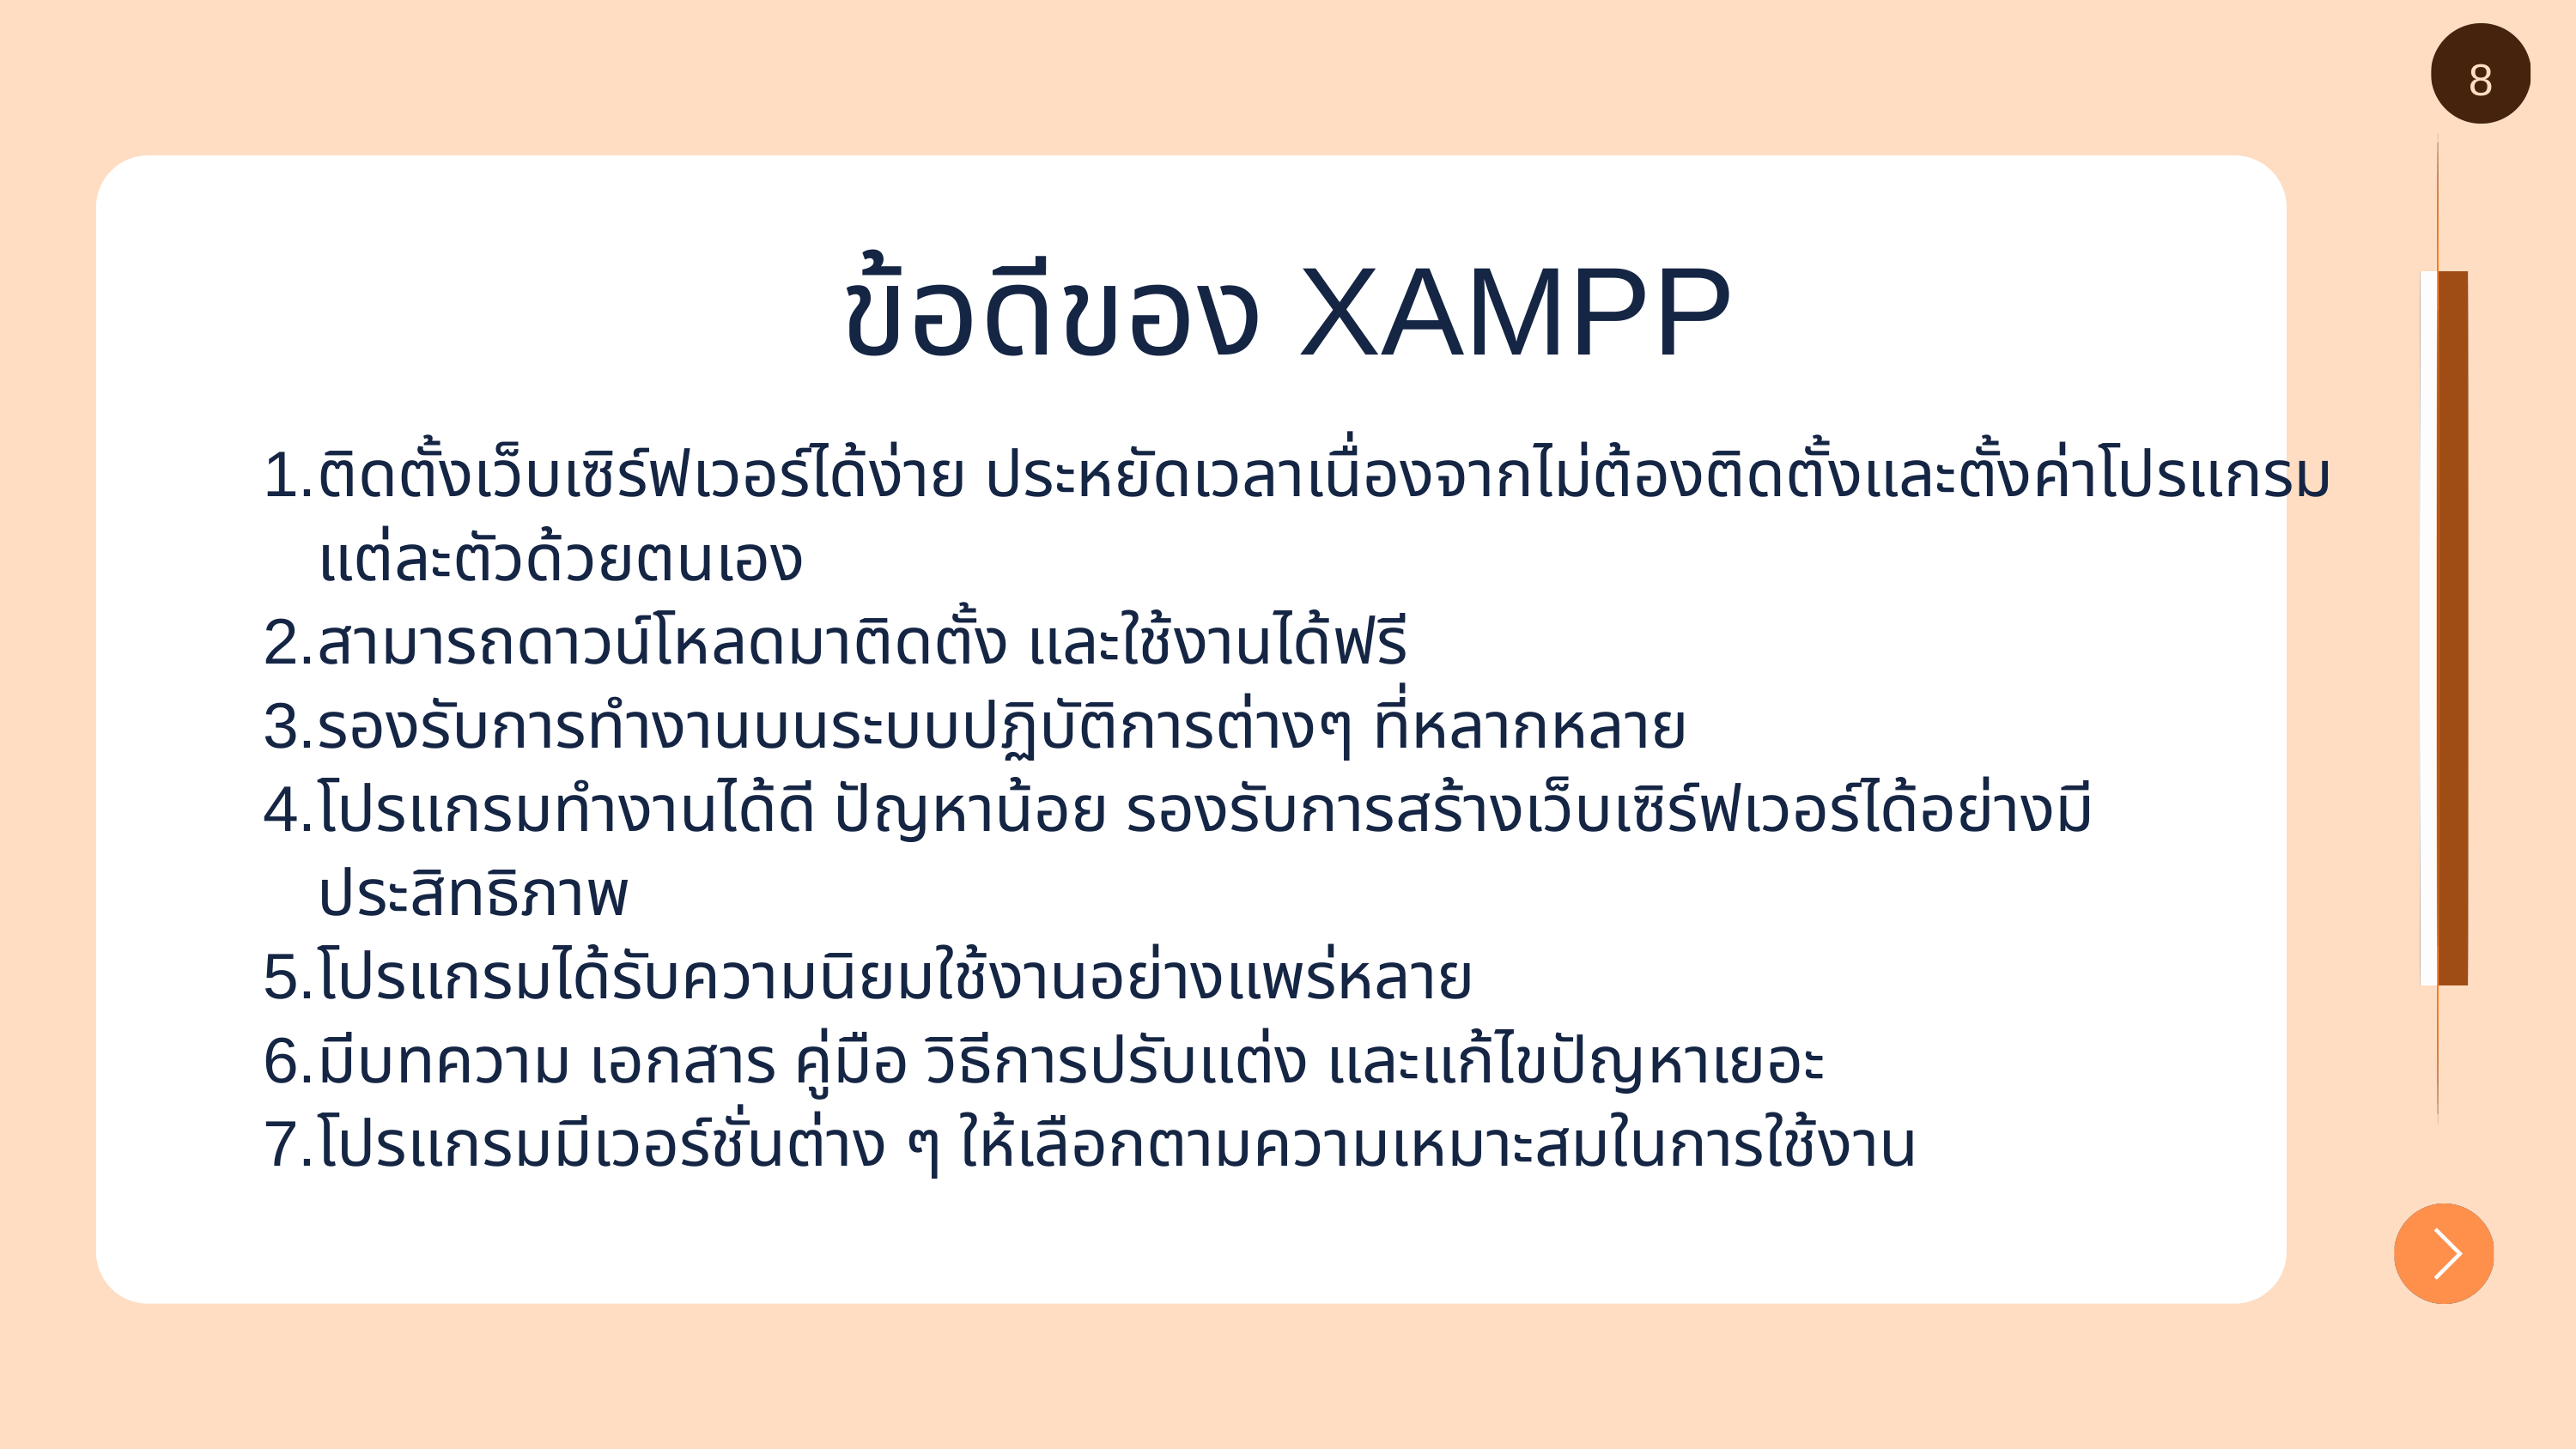

8

ข้อดีของ XAMPP
ติดตั้งเว็บเซิร์ฟเวอร์ได้ง่าย ประหยัดเวลาเนื่องจากไม่ต้องติดตั้งและตั้งค่าโปรแกรมแต่ละตัวด้วยตนเอง​
สามารถดาวน์โหลดมาติดตั้ง และใช้งานได้ฟรี​
รองรับการทำงานบนระบบปฏิบัติการต่างๆ ที่หลากหลาย​
โปรแกรมทำงานได้ดี ปัญหาน้อย รองรับการสร้างเว็บเซิร์ฟเวอร์ได้อย่างมีประสิทธิภาพ​
โปรแกรมได้รับความนิยมใช้งานอย่างแพร่หลาย​
มีบทความ เอกสาร คู่มือ วิธีการปรับแต่ง และแก้ไขปัญหาเยอะ​
โปรแกรมมีเวอร์ชั่นต่าง ๆ ให้เลือกตามความเหมาะสมในการใช้งาน​